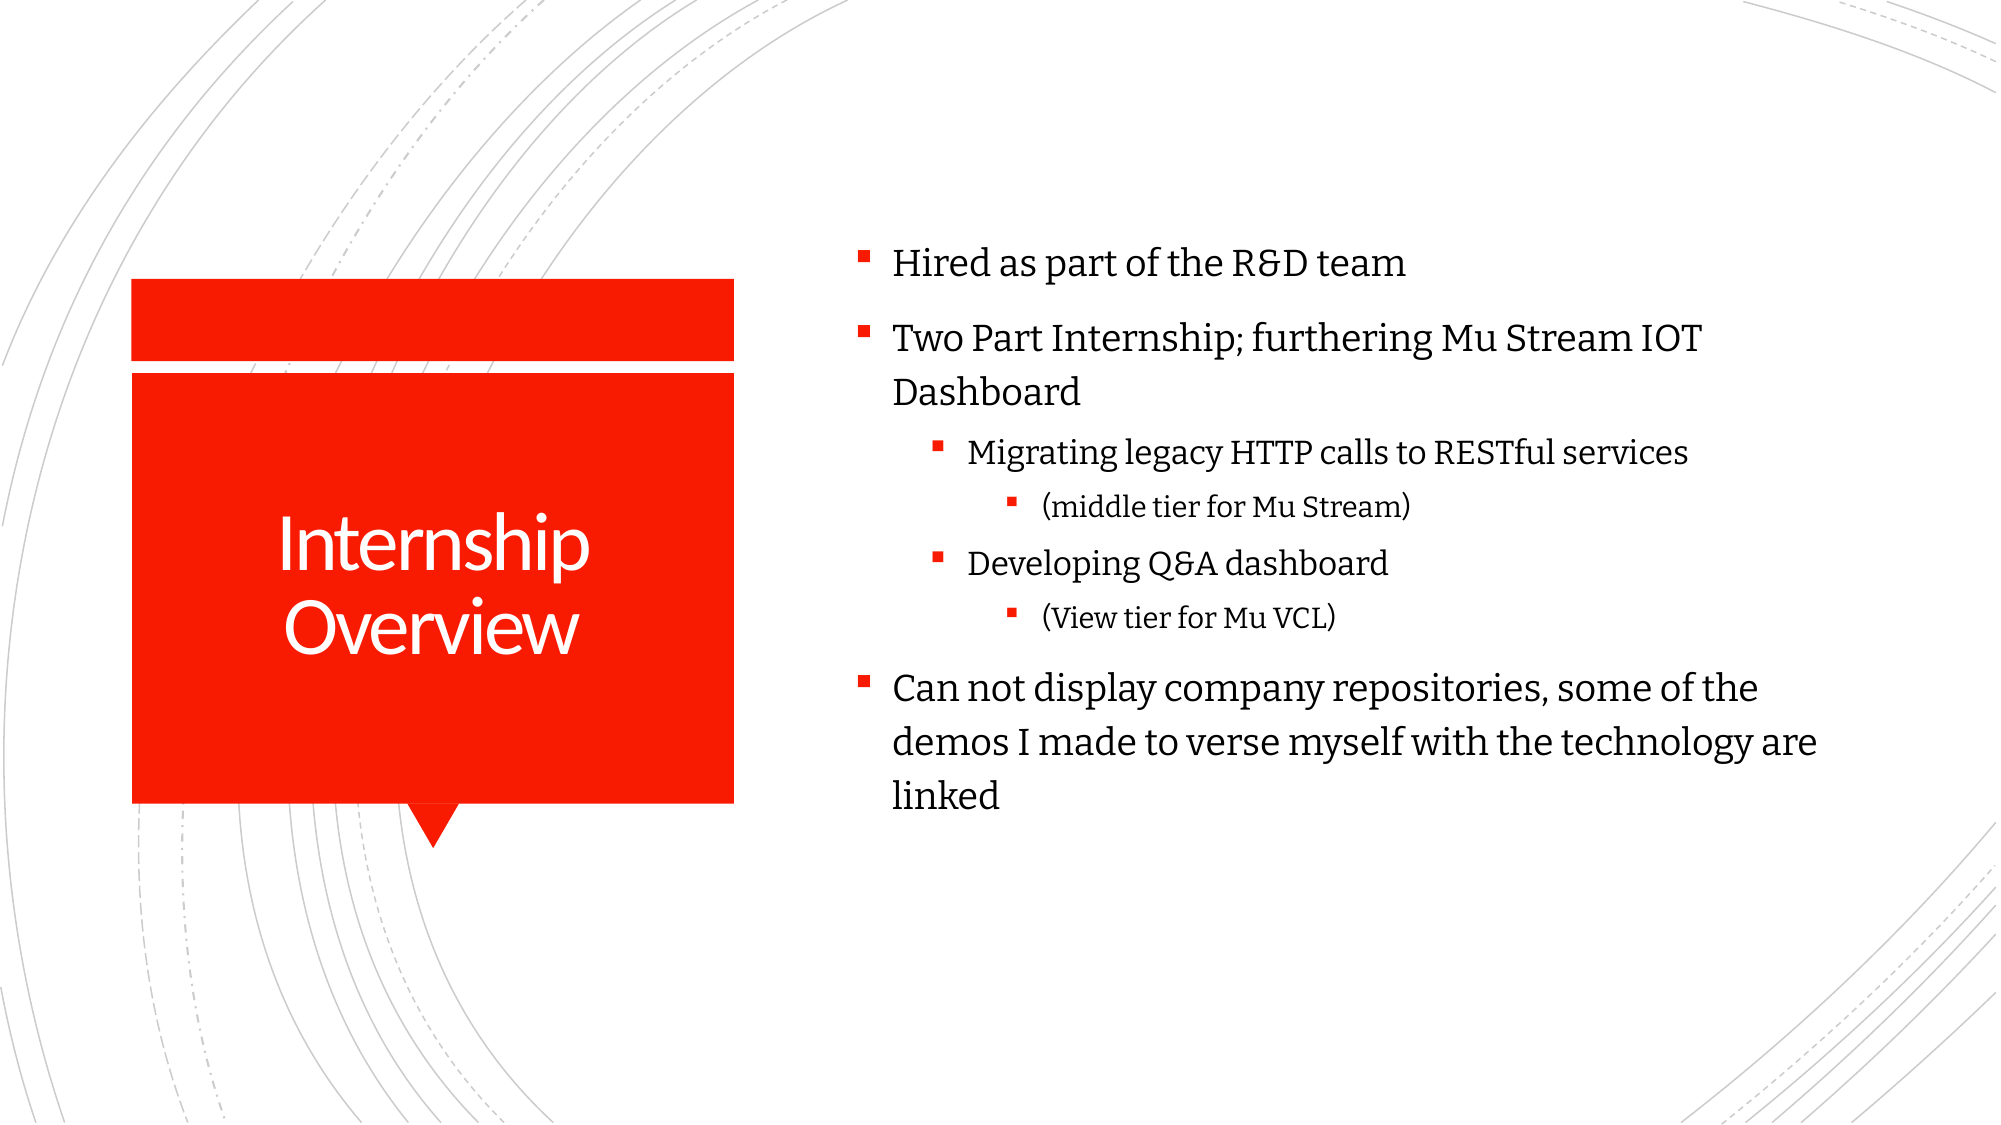

Hired as part of the R&D team
Two Part Internship; furthering Mu Stream IOT Dashboard
Migrating legacy HTTP calls to RESTful services
(middle tier for Mu Stream)
Developing Q&A dashboard
(View tier for Mu VCL)
Can not display company repositories, some of the demos I made to verse myself with the technology are linked

# Internship Overview